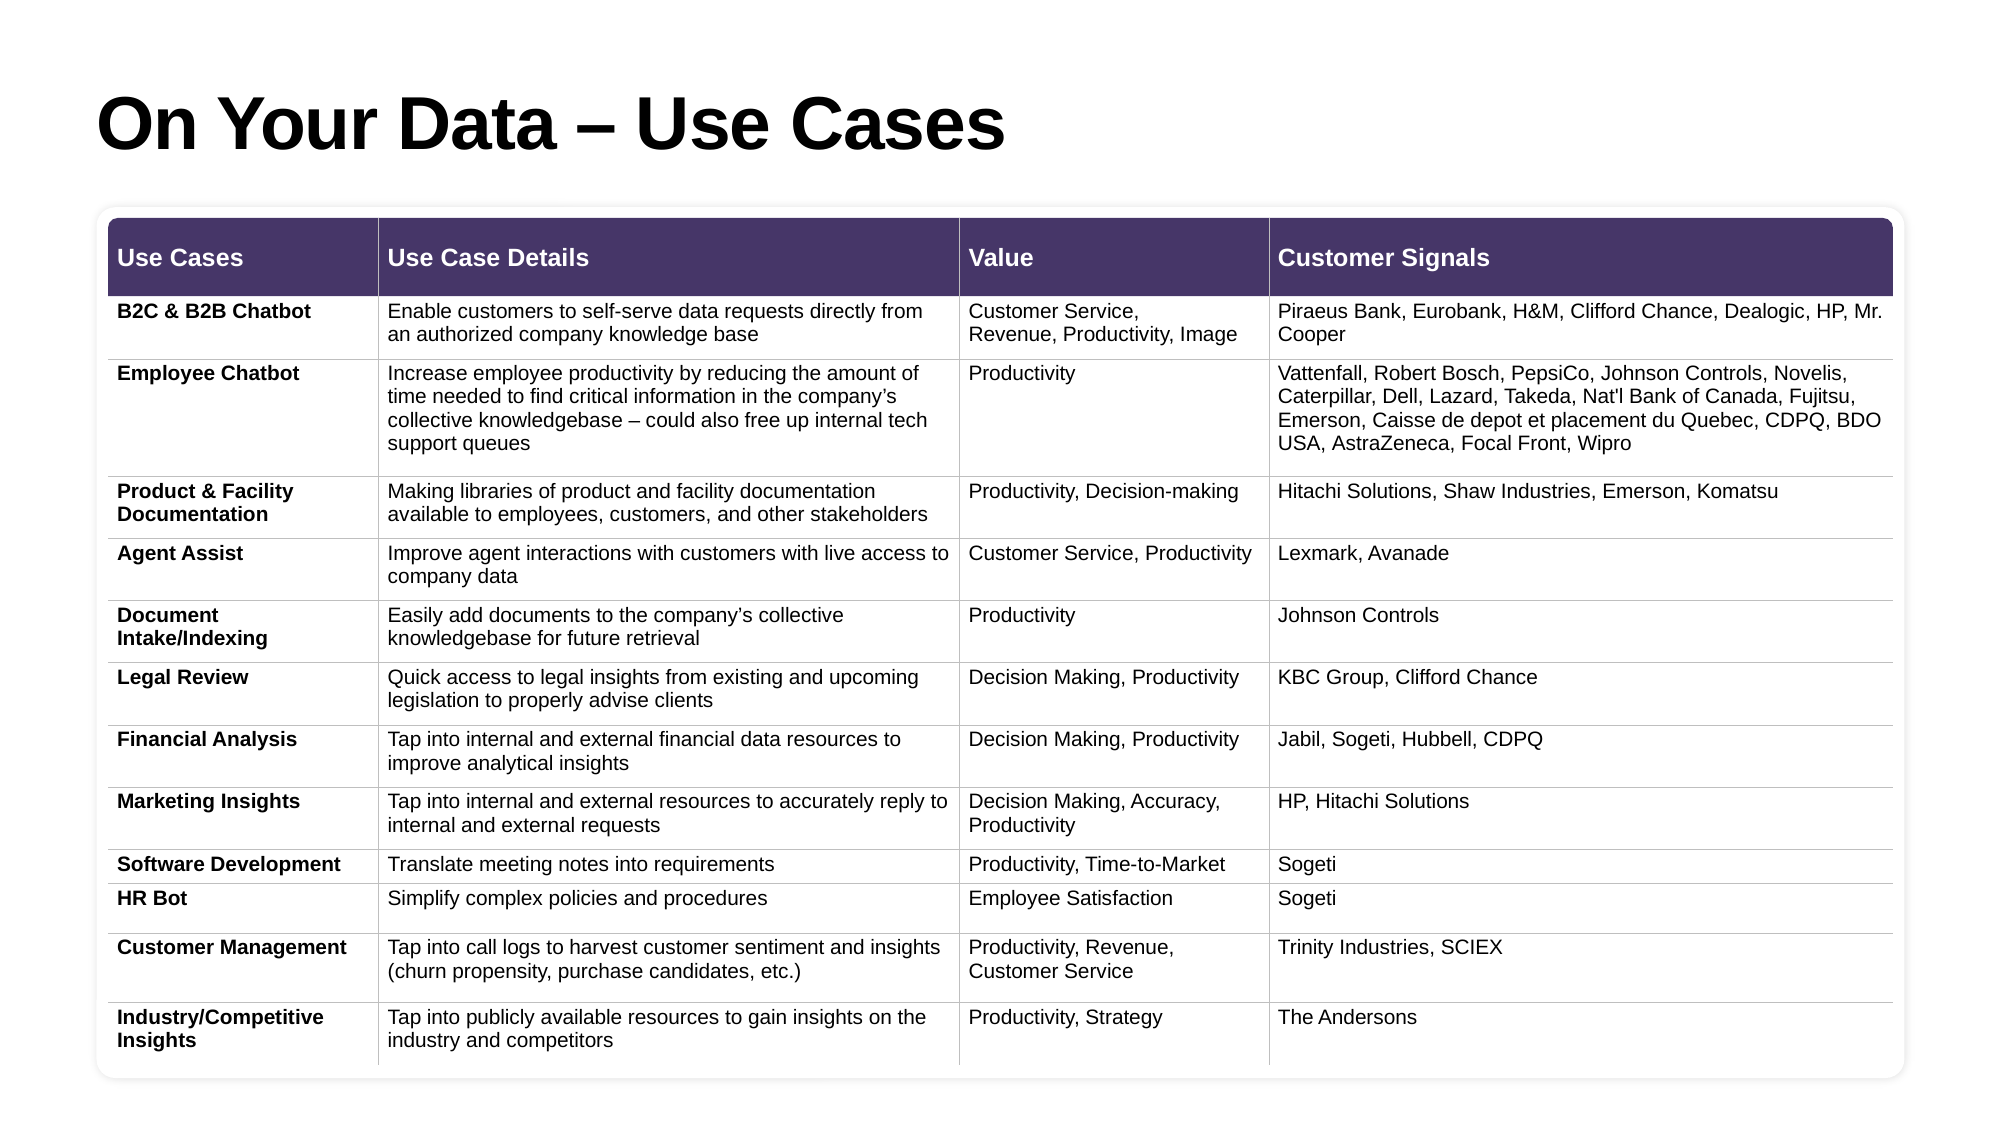

# On Your Data – Use Cases

| Use Cases | Use Case Details | Value | Customer Signals |
| --- | --- | --- | --- |
| B2C & B2B Chatbot | Enable customers to self-serve data requests directly from an authorized company knowledge base | Customer Service, Revenue, Productivity, Image | Piraeus Bank, Eurobank, H&M, Clifford Chance, Dealogic, HP, Mr. Cooper |
| Employee Chatbot | Increase employee productivity by reducing the amount of time needed to find critical information in the company’s collective knowledgebase – could also free up internal tech support queues | Productivity | Vattenfall, Robert Bosch, PepsiCo, Johnson Controls, Novelis, Caterpillar, Dell, Lazard, Takeda, Nat'l Bank of Canada, Fujitsu, Emerson, Caisse de depot et placement du Quebec, CDPQ, BDO USA, AstraZeneca, Focal Front, Wipro |
| Product & Facility Documentation | Making libraries of product and facility documentation available to employees, customers, and other stakeholders | Productivity, Decision-making | Hitachi Solutions, Shaw Industries, Emerson, Komatsu |
| Agent Assist | Improve agent interactions with customers with live access to company data | Customer Service, Productivity | Lexmark, Avanade |
| Document Intake/Indexing | Easily add documents to the company’s collective knowledgebase for future retrieval | Productivity | Johnson Controls |
| Legal Review | Quick access to legal insights from existing and upcoming legislation to properly advise clients | Decision Making, Productivity | KBC Group, Clifford Chance |
| Financial Analysis | Tap into internal and external financial data resources to improve analytical insights | Decision Making, Productivity | Jabil, Sogeti, Hubbell, CDPQ |
| Marketing Insights | Tap into internal and external resources to accurately reply to internal and external requests | Decision Making, Accuracy, Productivity | HP, Hitachi Solutions |
| Software Development | Translate meeting notes into requirements | Productivity, Time-to-Market | Sogeti |
| HR Bot | Simplify complex policies and procedures | Employee Satisfaction | Sogeti |
| Customer Management | Tap into call logs to harvest customer sentiment and insights (churn propensity, purchase candidates, etc.) | Productivity, Revenue, Customer Service | Trinity Industries, SCIEX |
| Industry/Competitive Insights | Tap into publicly available resources to gain insights on the industry and competitors | Productivity, Strategy | The Andersons |